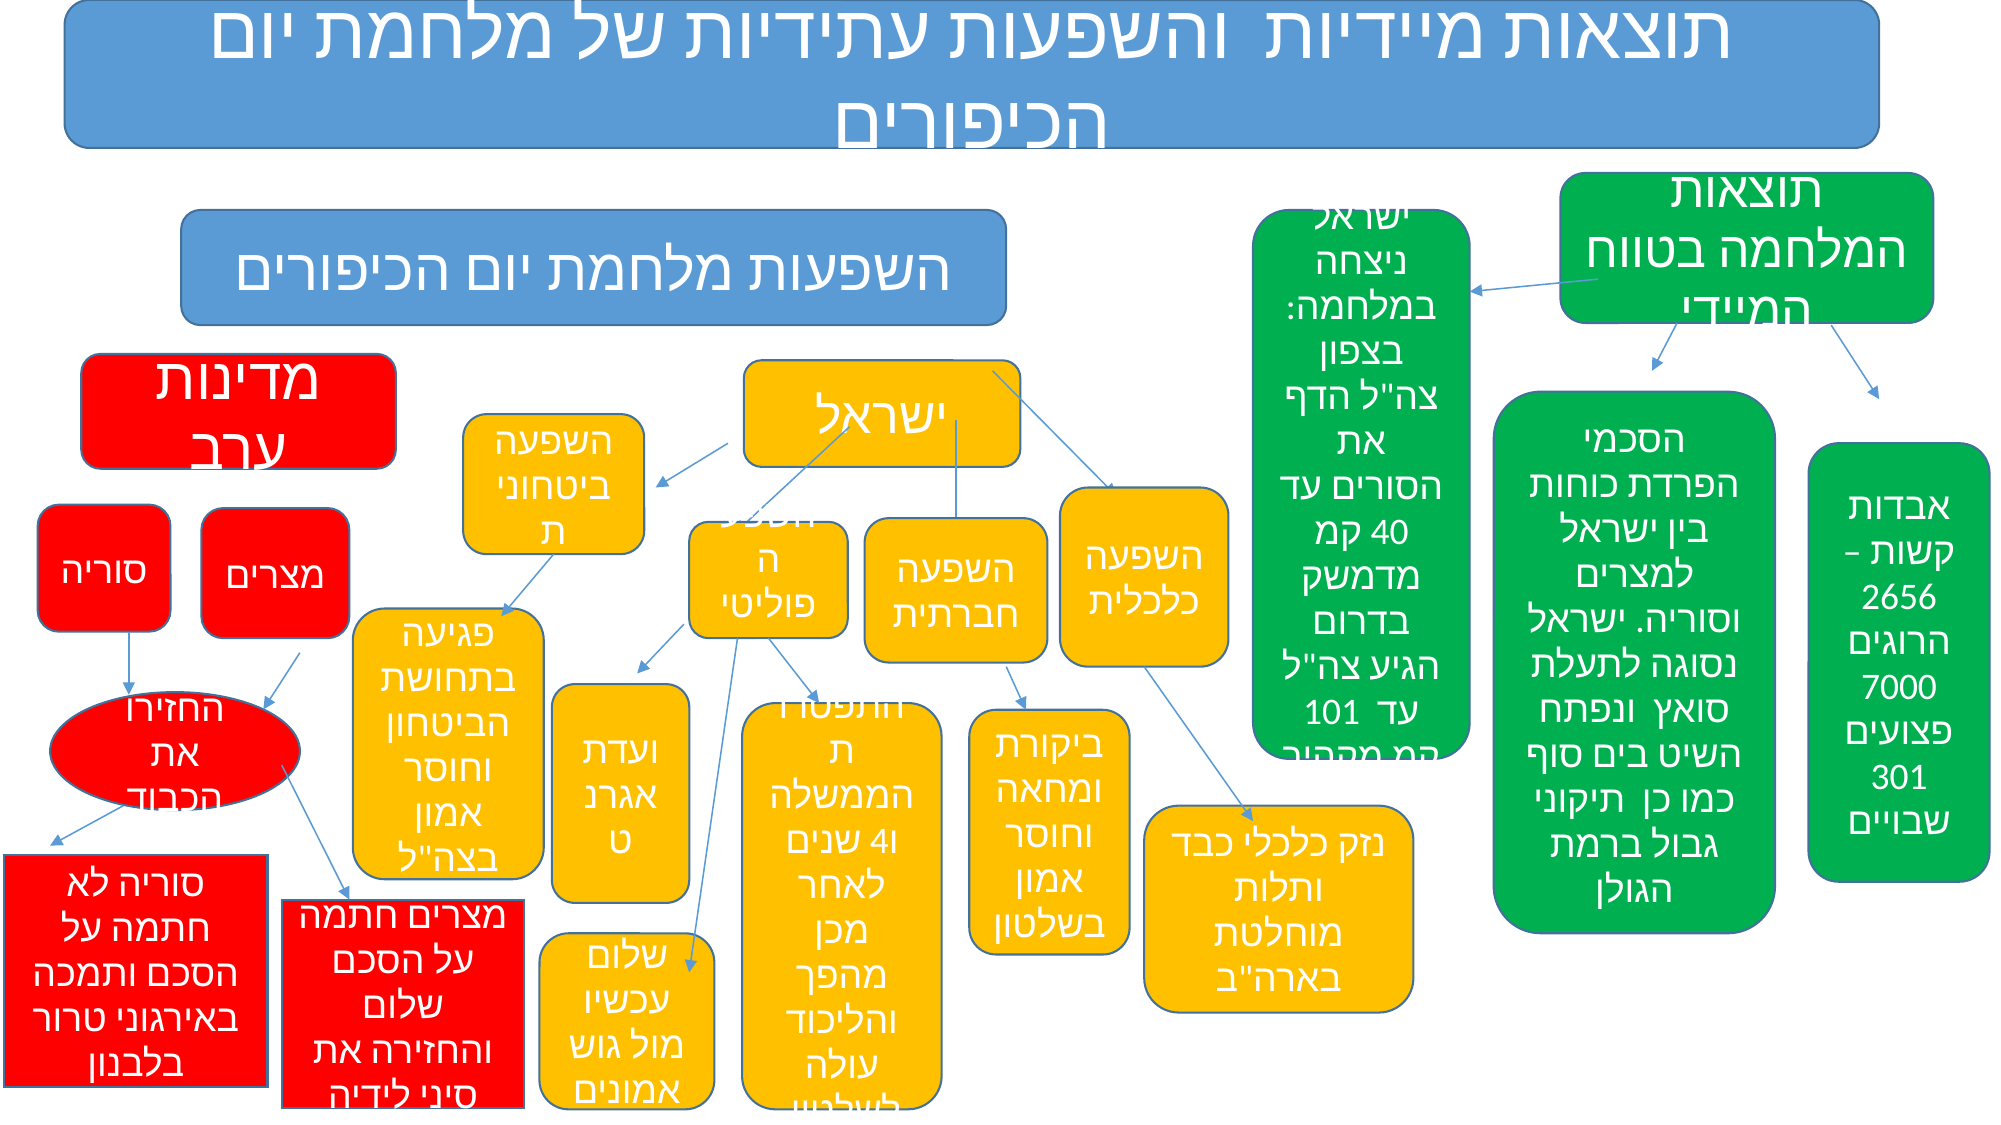

תוצאות מיידיות  והשפעות עתידיות של מלחמת יום הכיפורים
תוצאות המלחמה בטווח המיידי
השפעות מלחמת יום הכיפורים
ישראל ניצחה במלחמה: בצפון צה"ל הדף את הסורים עד 40 קמ מדמשק
בדרום הגיע צה"ל עד  101 קמ מקהיר
מדינות ערב
ישראל
הסכמי הפרדת כוחות בין ישראל למצרים וסוריה. ישראל נסוגה לתעלת סואץ  ונפתח השיט בים סוף כמו כן  תיקוני גבול ברמת הגולן
השפעה ביטחונית
אבדות קשות – 2656 הרוגים 7000 פצועים 301 שבויים
השפעה כלכלית
סוריה
מצרים
השפעה חברתית
השפעה פוליטית
פגיעה בתחושת הביטחון וחוסר אמון בצה"ל
ועדת אגרנט
החזירו את הכבוד
התפטרות הממשלה ו4 שנים לאחר מכן מהפך והליכוד עולה לשלטון
ביקורת ומחאה וחוסר אמון בשלטון
נזק כלכלי כבד ותלות מוחלטת בארה"ב
סוריה לא חתמה על הסכם ותמכה באירגוני טרור בלבנון
מצרים חתמה על הסכם שלום והחזירה את סיני לידיה
שלום עכשיו מול גוש אמונים